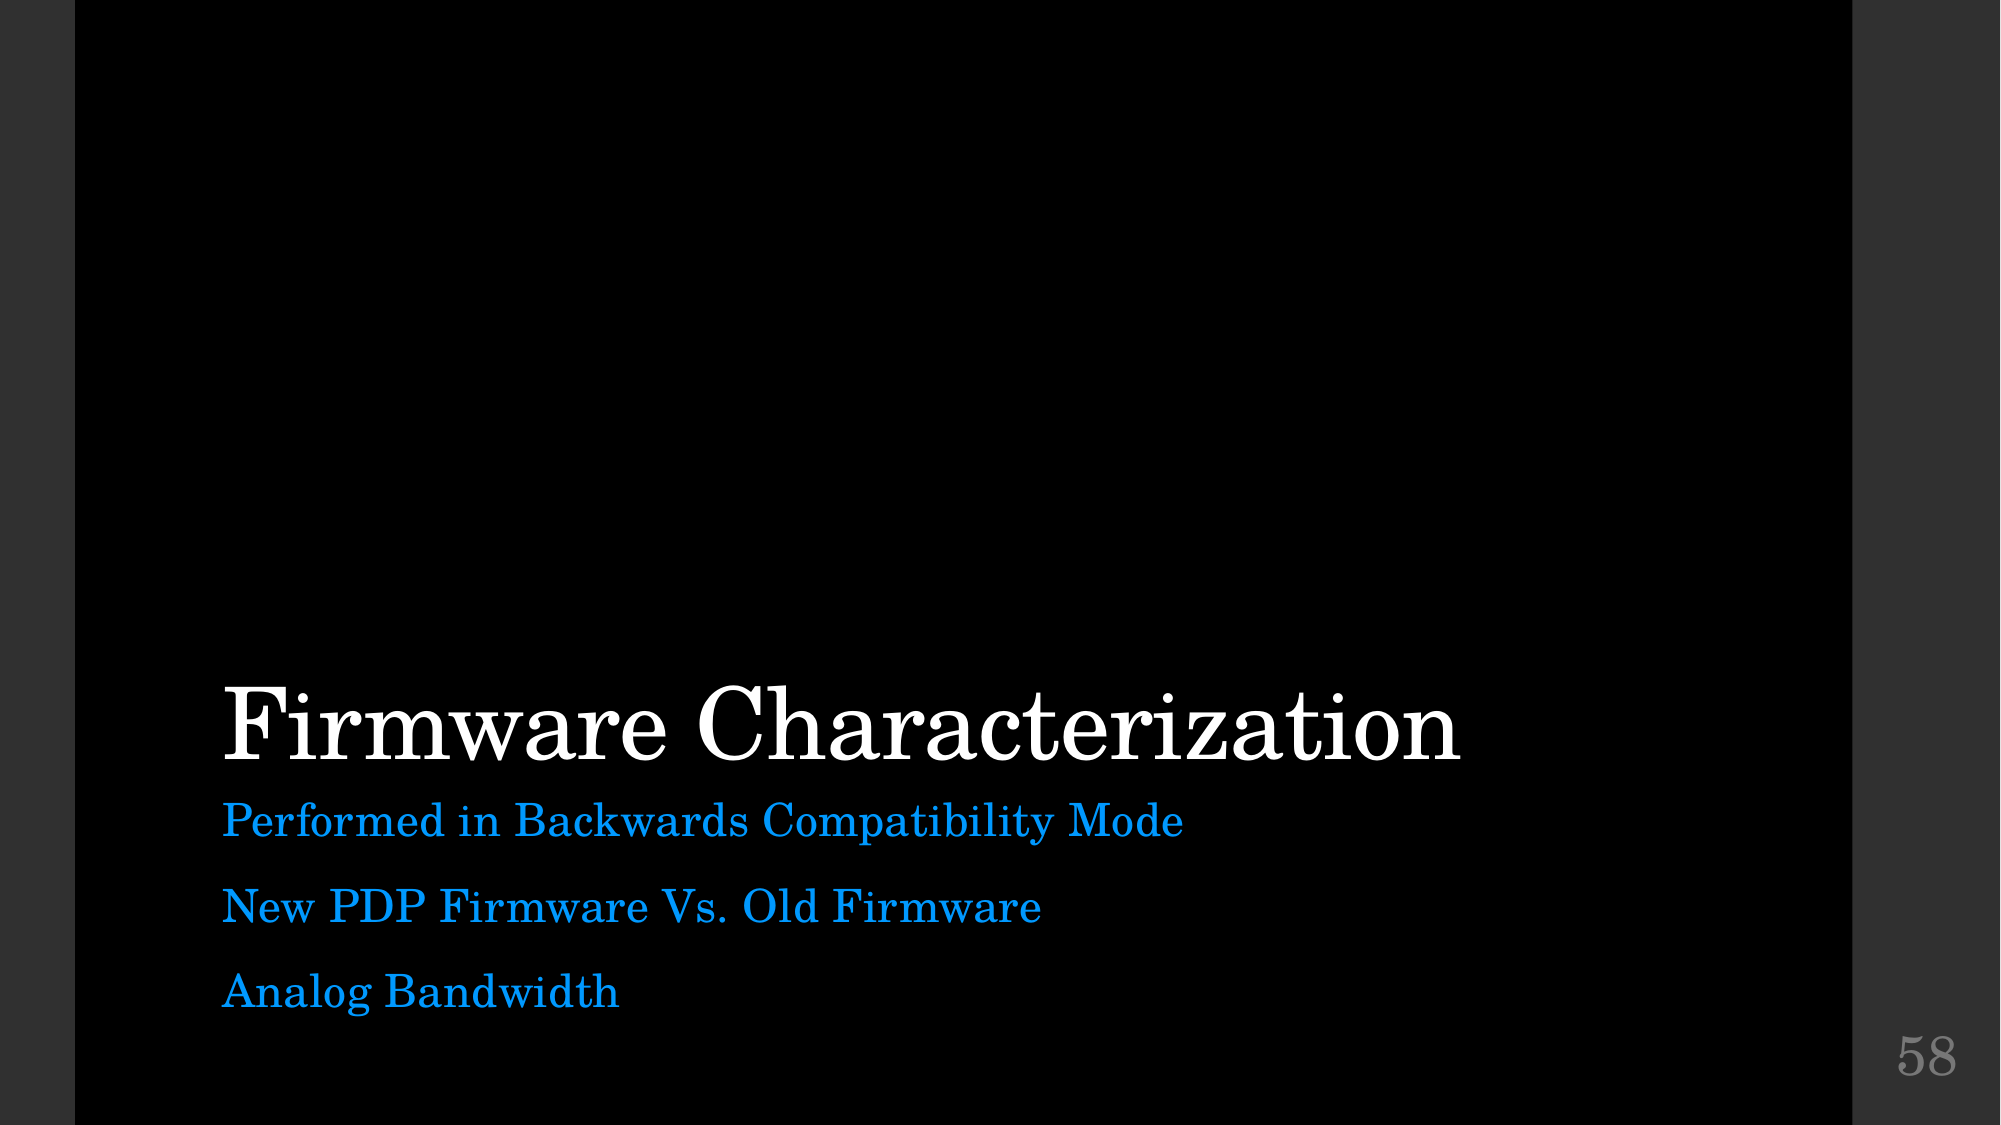

# Firmware Characterization
Performed in Backwards Compatibility Mode
New PDP Firmware Vs. Old Firmware
Analog Bandwidth
58